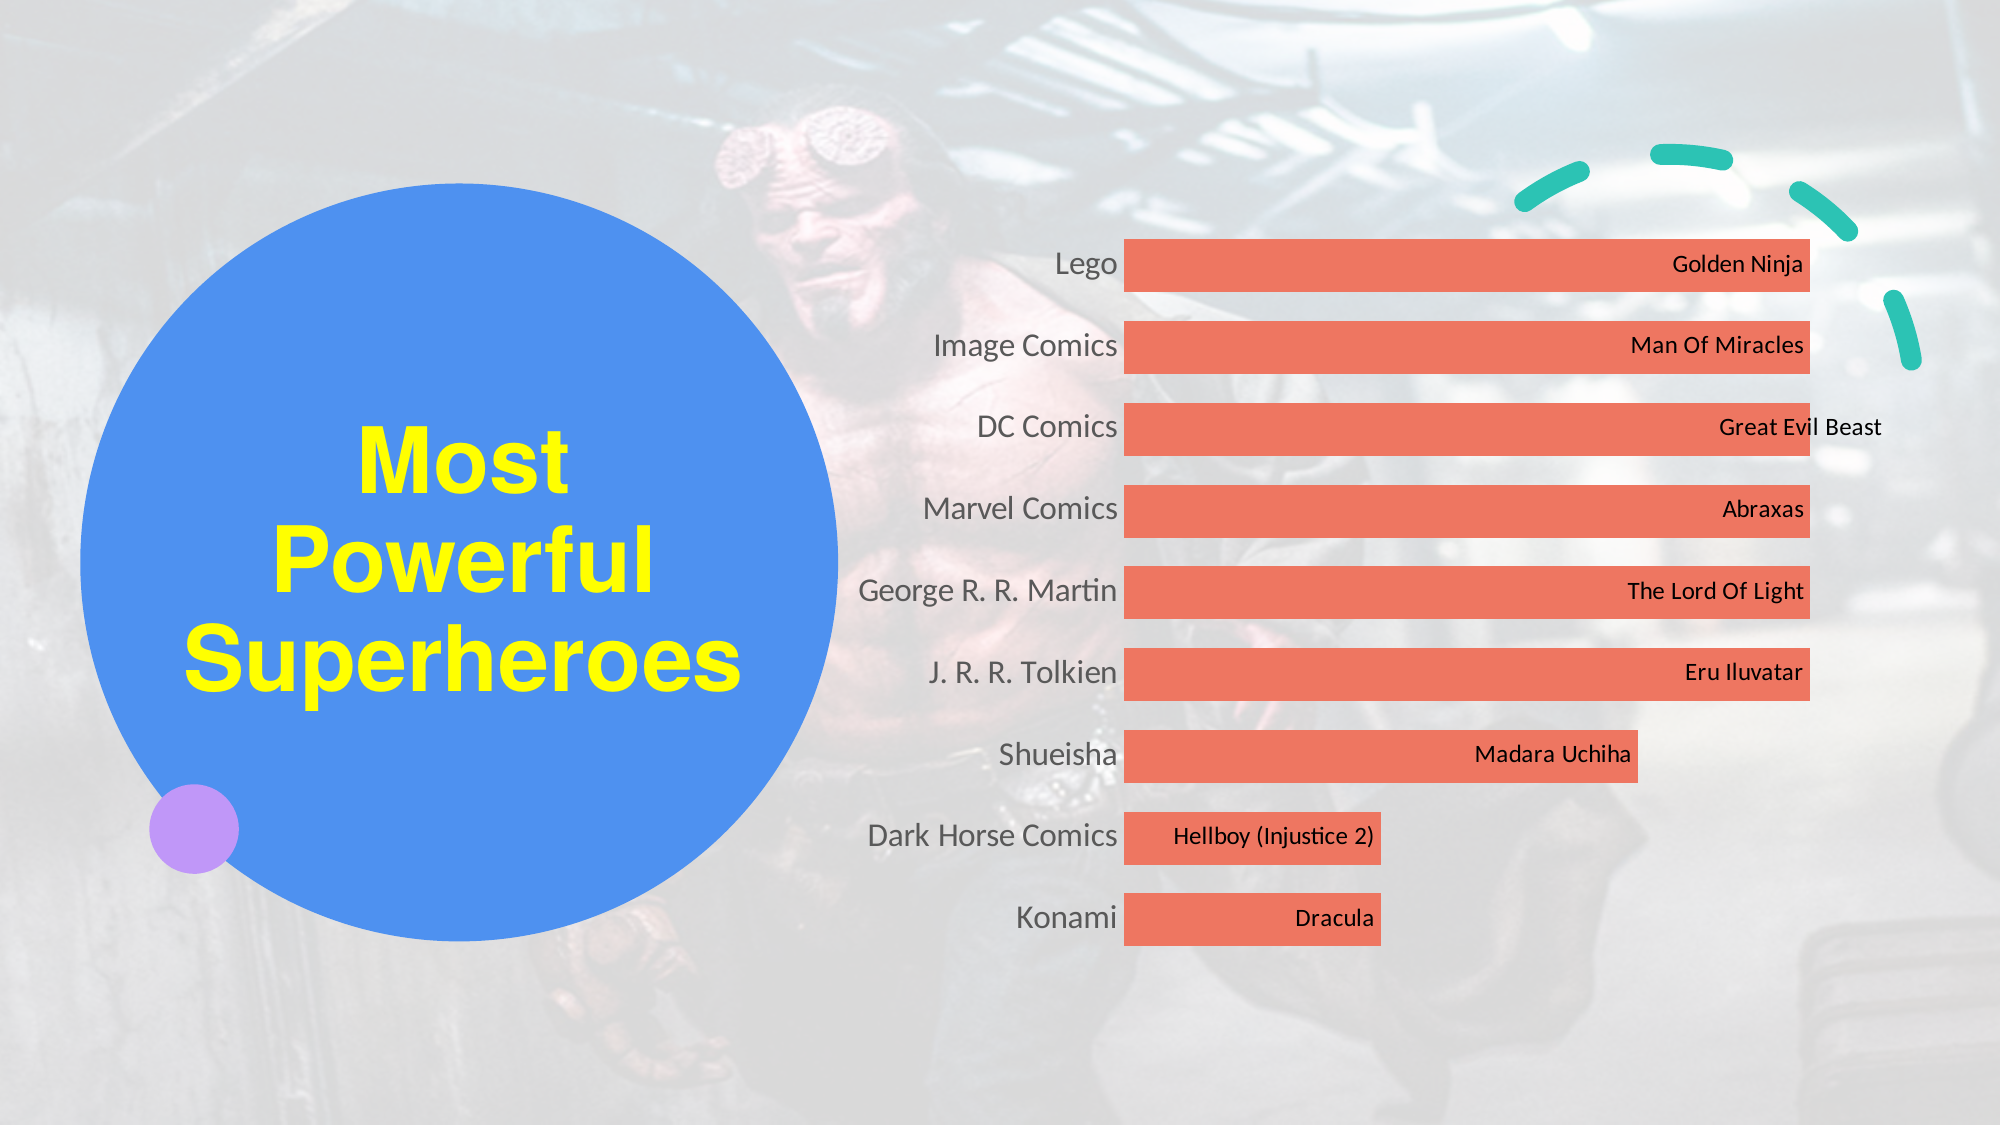

### Chart

| Category | Series 1 |
|---|---|
| Lego | 600.0 |
| Image Comics | 600.0 |
| DC Comics | 600.0 |
| Marvel Comics | 600.0 |
| George R. R. Martin | 600.0 |
| J. R. R. Tolkien | 600.0 |
| Shueisha | 590.0 |
| Dark Horse Comics | 575.0 |
| Konami | 575.0 |
# Most Powerful Superheroes